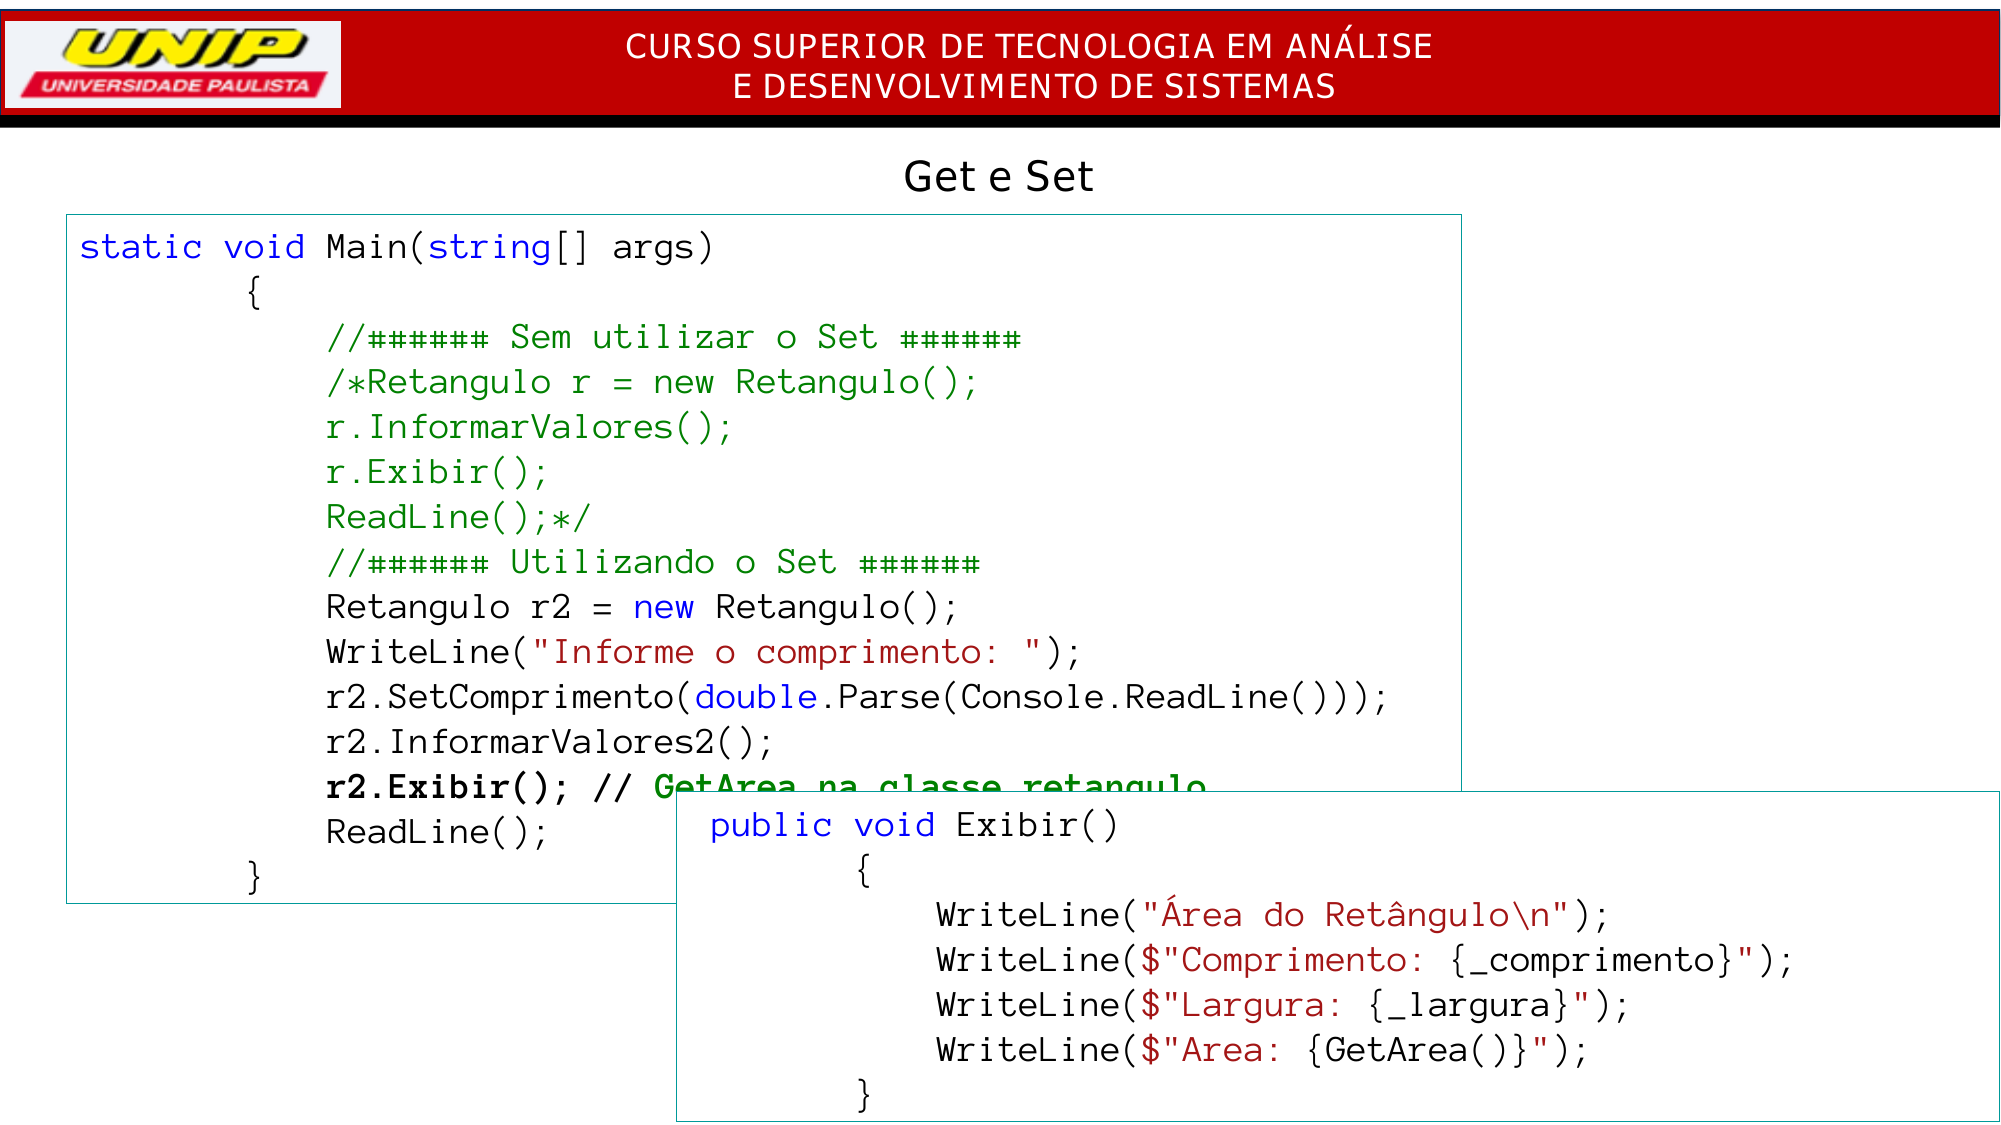

# Get e Set
static void Main(string[] args)
        {
            //###### Sem utilizar o Set ######
            /*Retangulo r = new Retangulo();
            r.InformarValores();
            r.Exibir();
            ReadLine();*/
            //###### Utilizando o Set ######
            Retangulo r2 = new Retangulo();
            WriteLine("Informe o comprimento: ");
            r2.SetComprimento(double.Parse(Console.ReadLine()));
            r2.InformarValores2();
            r2.Exibir(); // GetArea na classe retangulo
            ReadLine();
        }
 public void Exibir()
        {
            WriteLine("Área do Retângulo\n");
            WriteLine($"Comprimento: {_comprimento}");
            WriteLine($"Largura: {_largura}");
            WriteLine($"Area: {GetArea()}");
        }
84